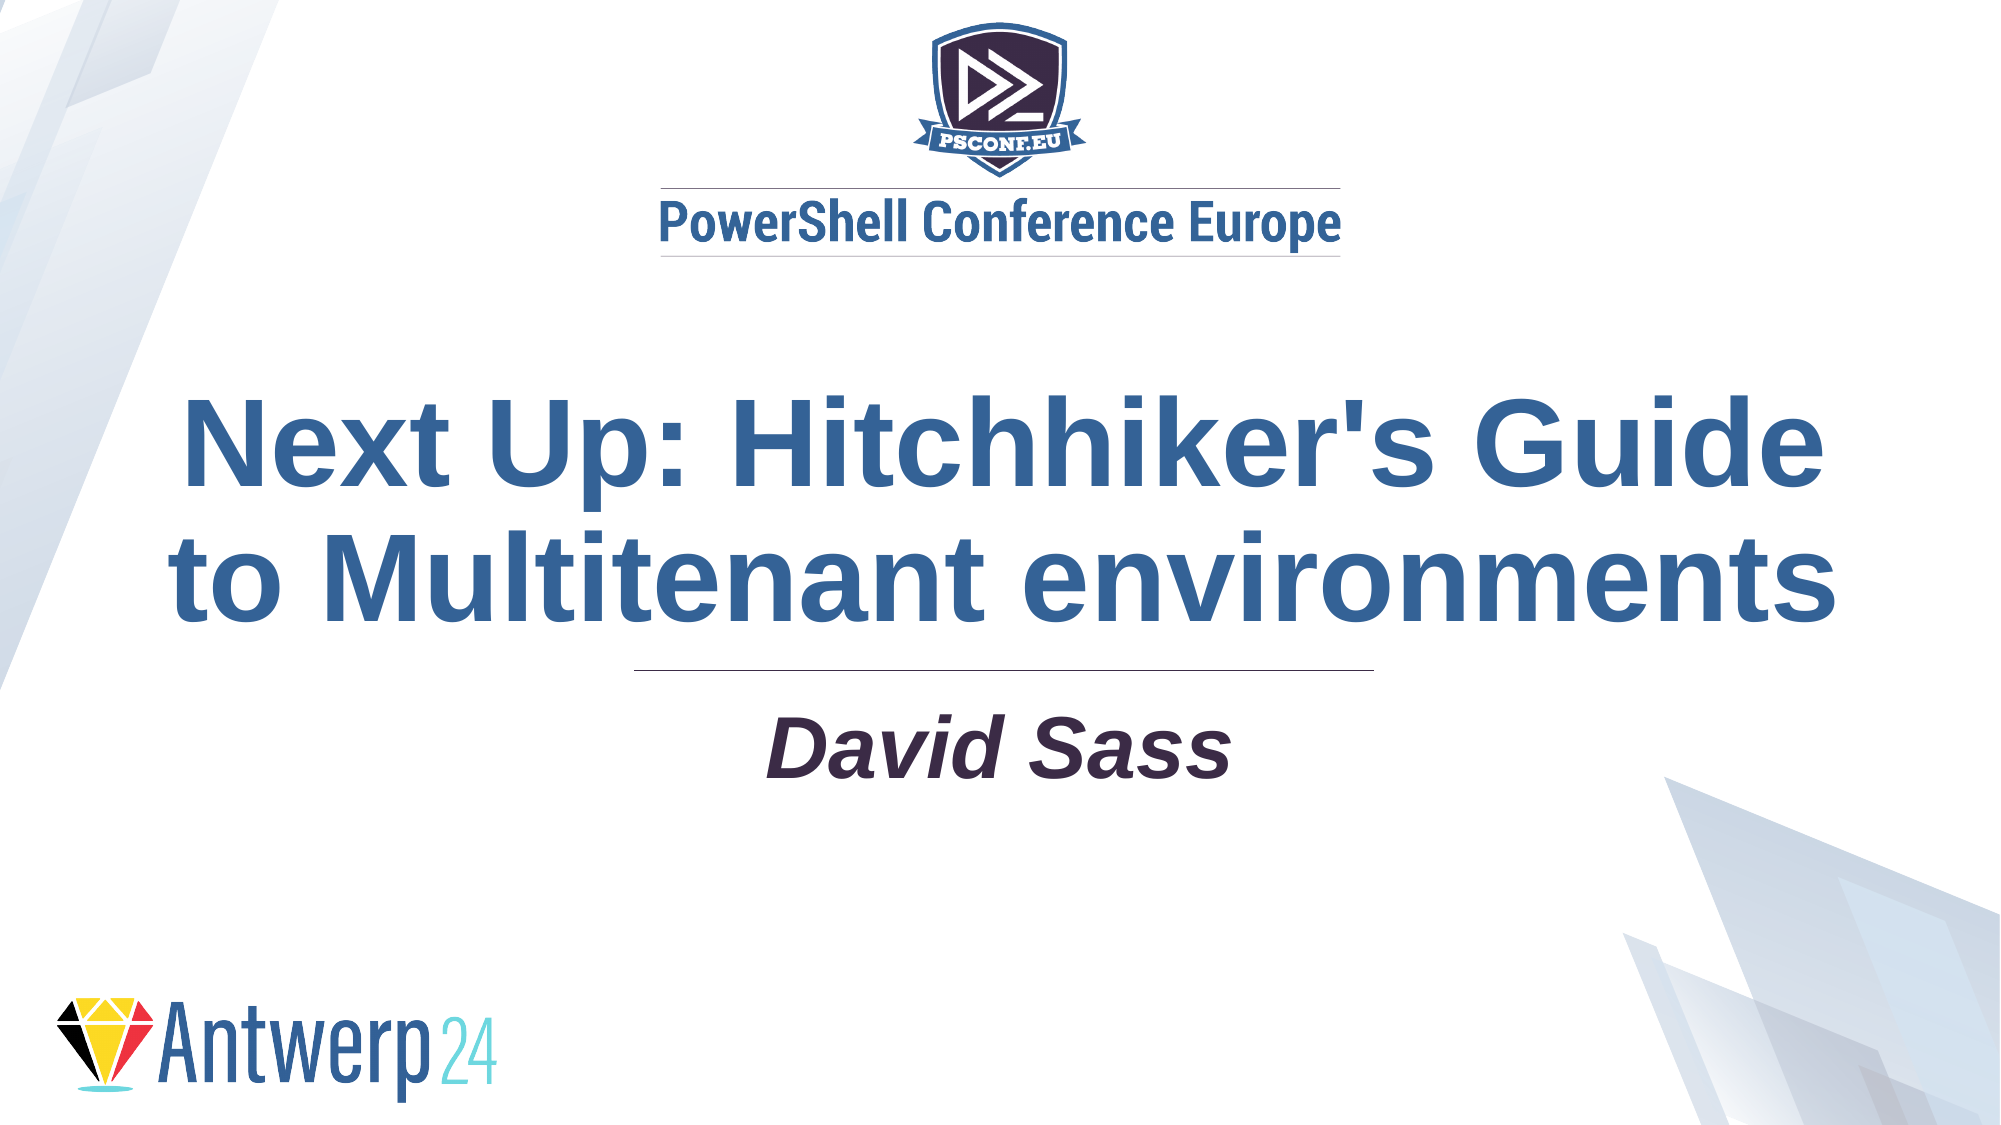

Next Up: Hitchhiker's Guide to Multitenant environments
David Sass